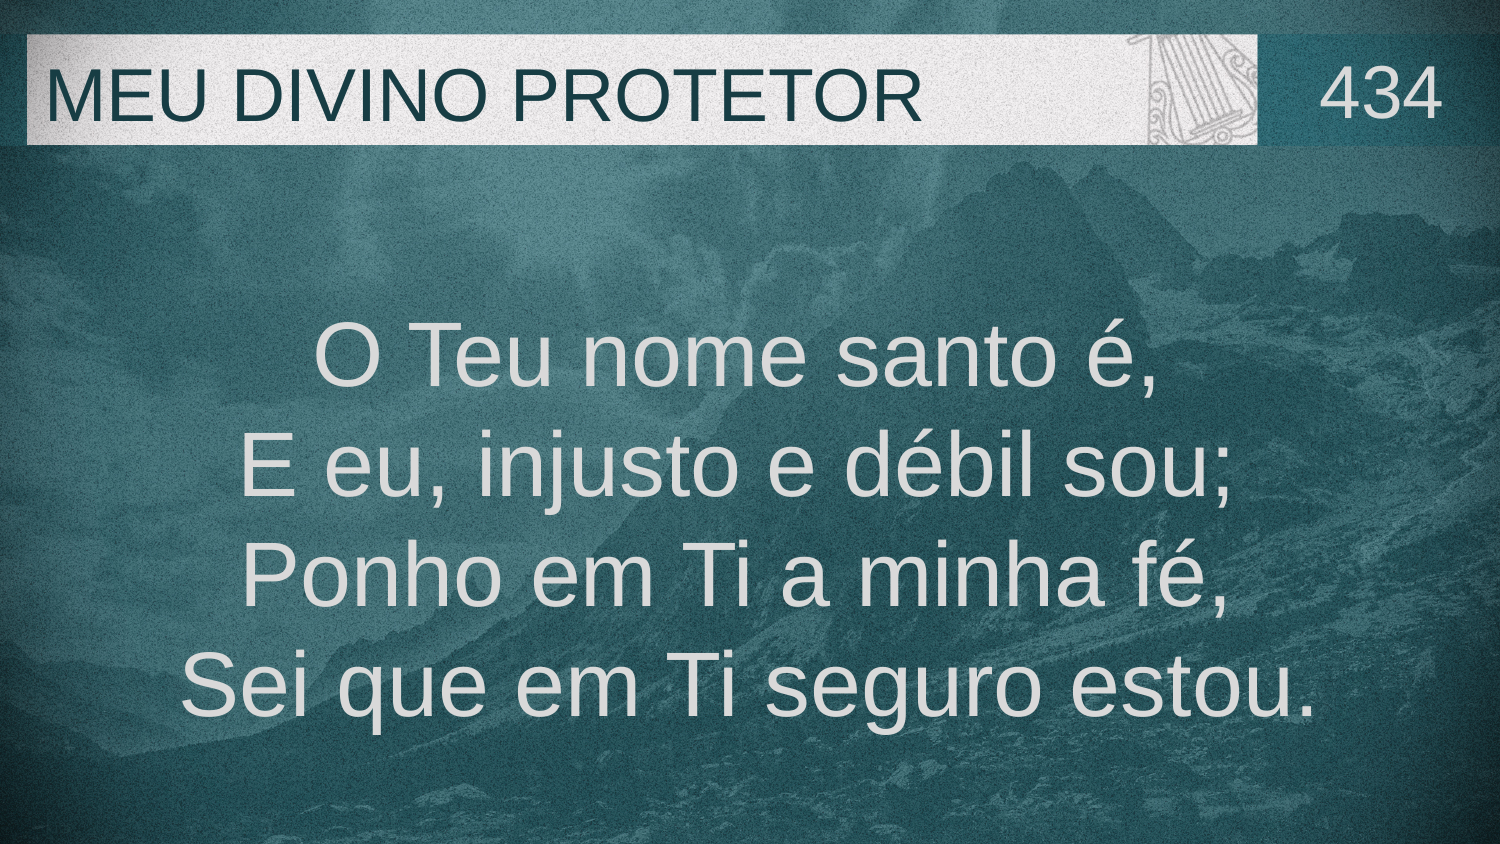

# MEU DIVINO PROTETOR
434
O Teu nome santo é,
E eu, injusto e débil sou;
Ponho em Ti a minha fé,
Sei que em Ti seguro estou.